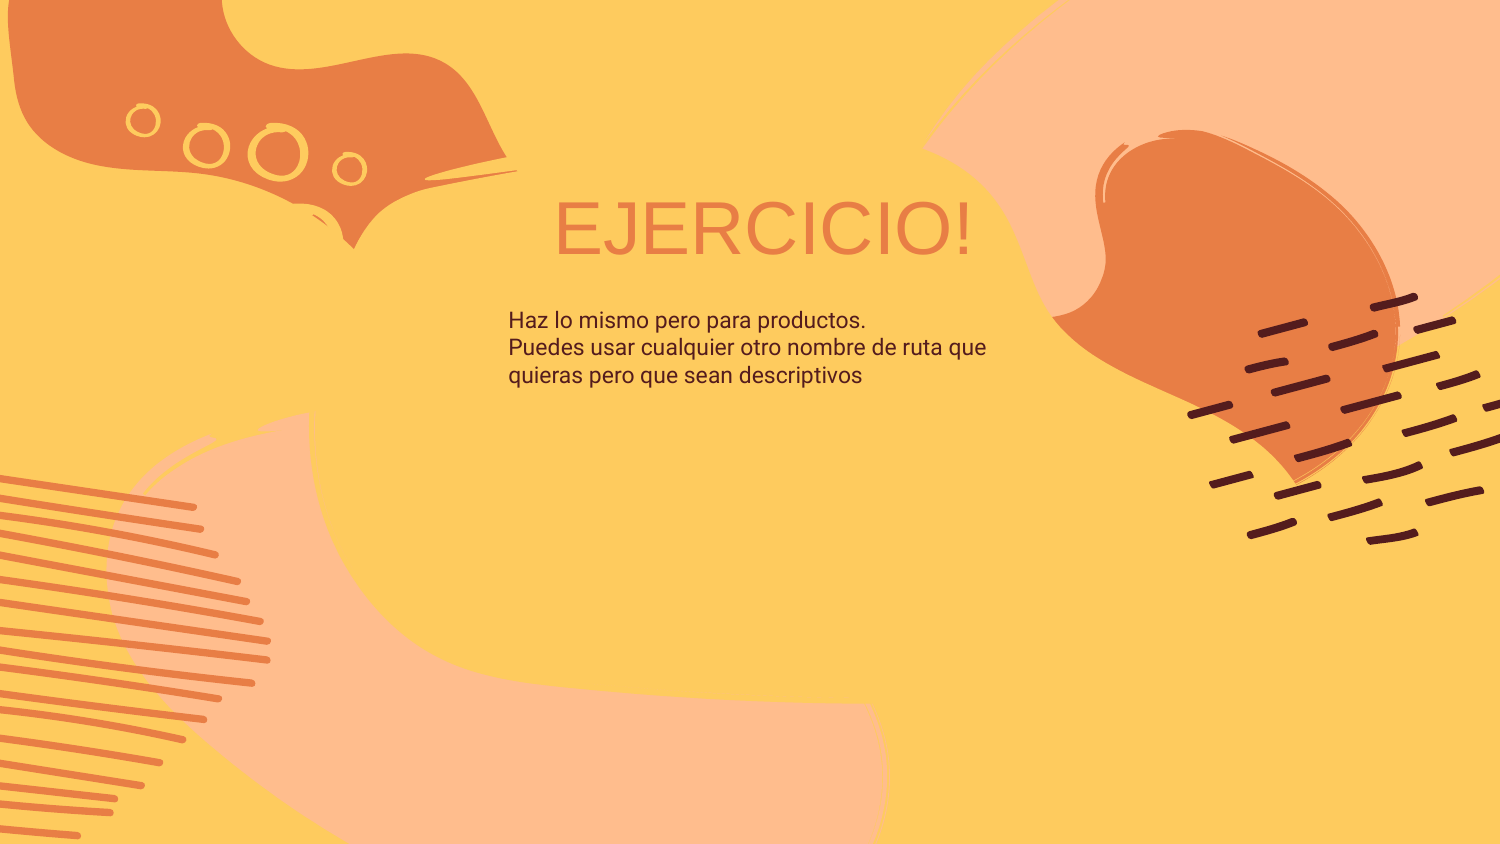

# EJERCICIO!

Haz lo mismo pero para productos.
Puedes usar cualquier otro nombre de ruta que quieras pero que sean descriptivos